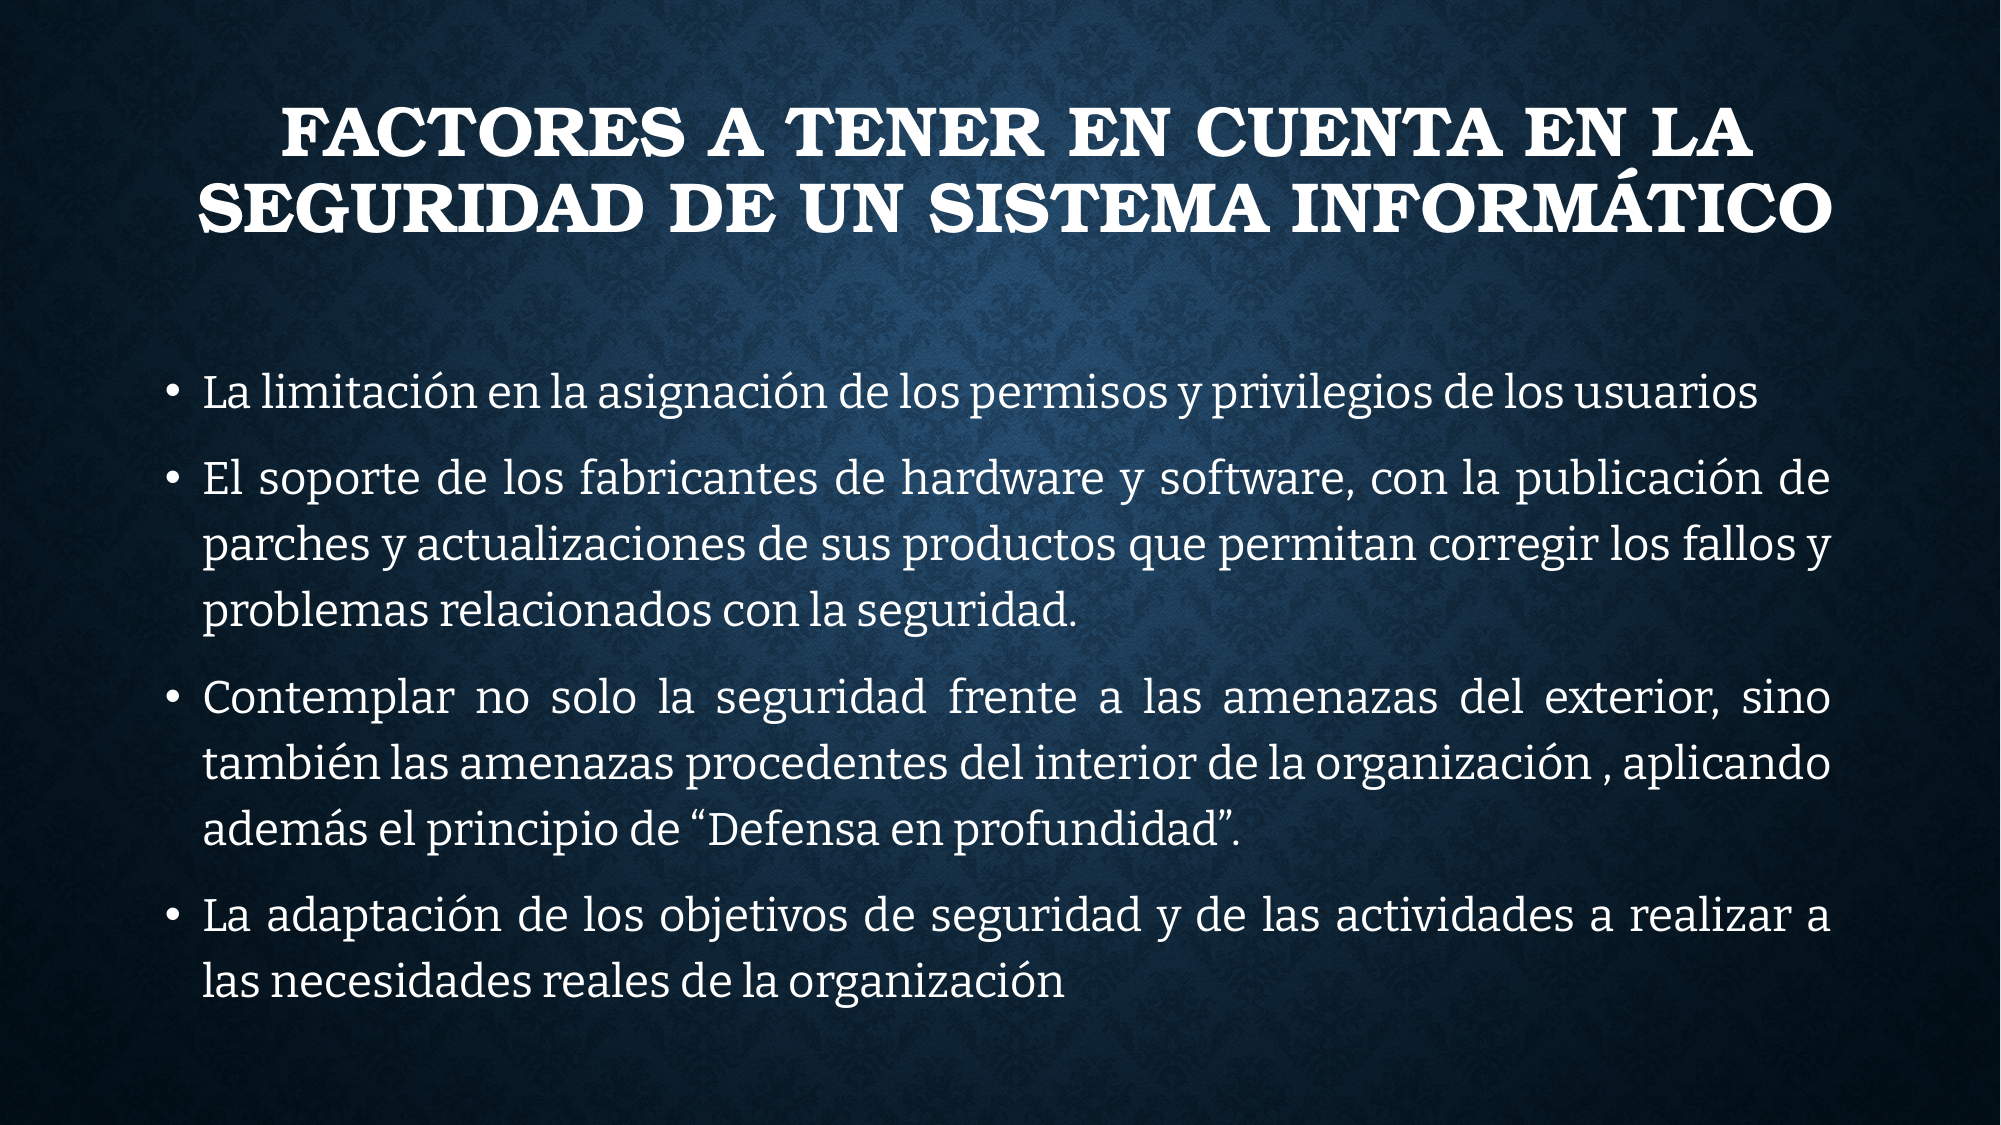

# Factores a tener en cuenta en la seguridad de un sistema informático
La limitación en la asignación de los permisos y privilegios de los usuarios
El soporte de los fabricantes de hardware y software, con la publicación de parches y actualizaciones de sus productos que permitan corregir los fallos y problemas relacionados con la seguridad.
Contemplar no solo la seguridad frente a las amenazas del exterior, sino también las amenazas procedentes del interior de la organización , aplicando además el principio de “Defensa en profundidad”.
La adaptación de los objetivos de seguridad y de las actividades a realizar a las necesidades reales de la organización